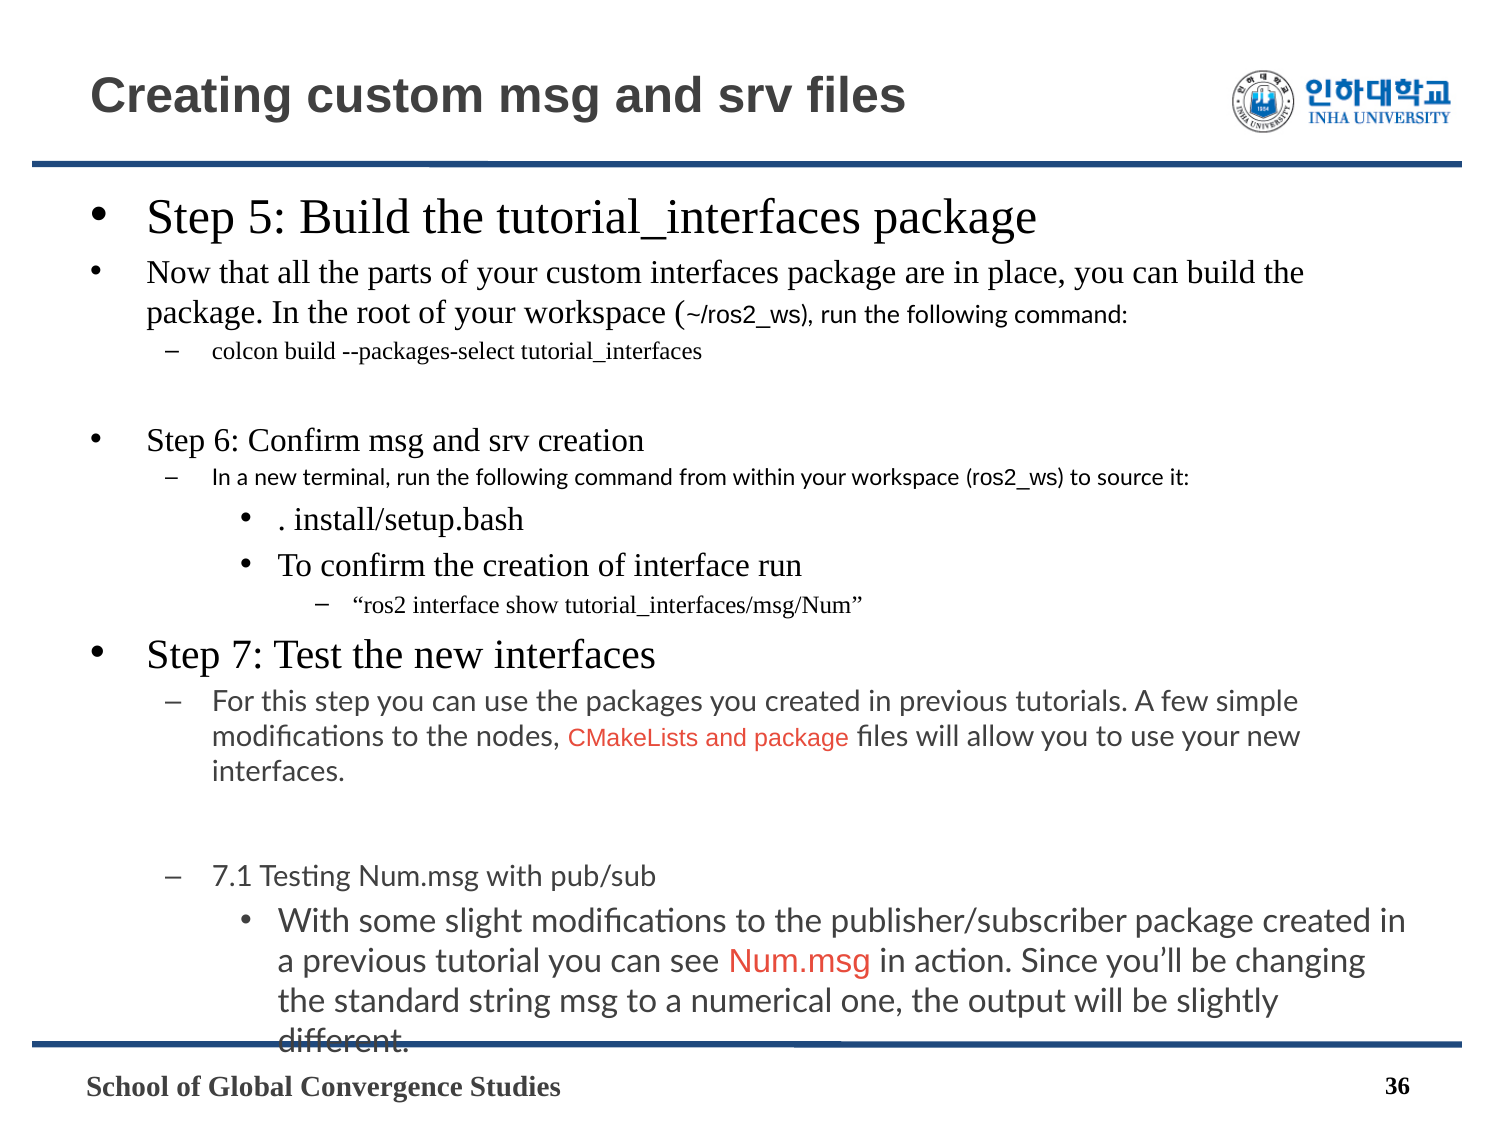

# Creating custom msg and srv files
Step 5: Build the tutorial_interfaces package
Now that all the parts of your custom interfaces package are in place, you can build the package. In the root of your workspace (~/ros2_ws), run the following command:
colcon build --packages-select tutorial_interfaces

Step 6: Confirm msg and srv creation
In a new terminal, run the following command from within your workspace (ros2_ws) to source it:
. install/setup.bash
To confirm the creation of interface run
“ros2 interface show tutorial_interfaces/msg/Num”
Step 7: Test the new interfaces
For this step you can use the packages you created in previous tutorials. A few simple modifications to the nodes, CMakeLists and package files will allow you to use your new interfaces.

7.1 Testing Num.msg with pub/sub
With some slight modifications to the publisher/subscriber package created in a previous tutorial you can see Num.msg in action. Since you’ll be changing the standard string msg to a numerical one, the output will be slightly different.

36